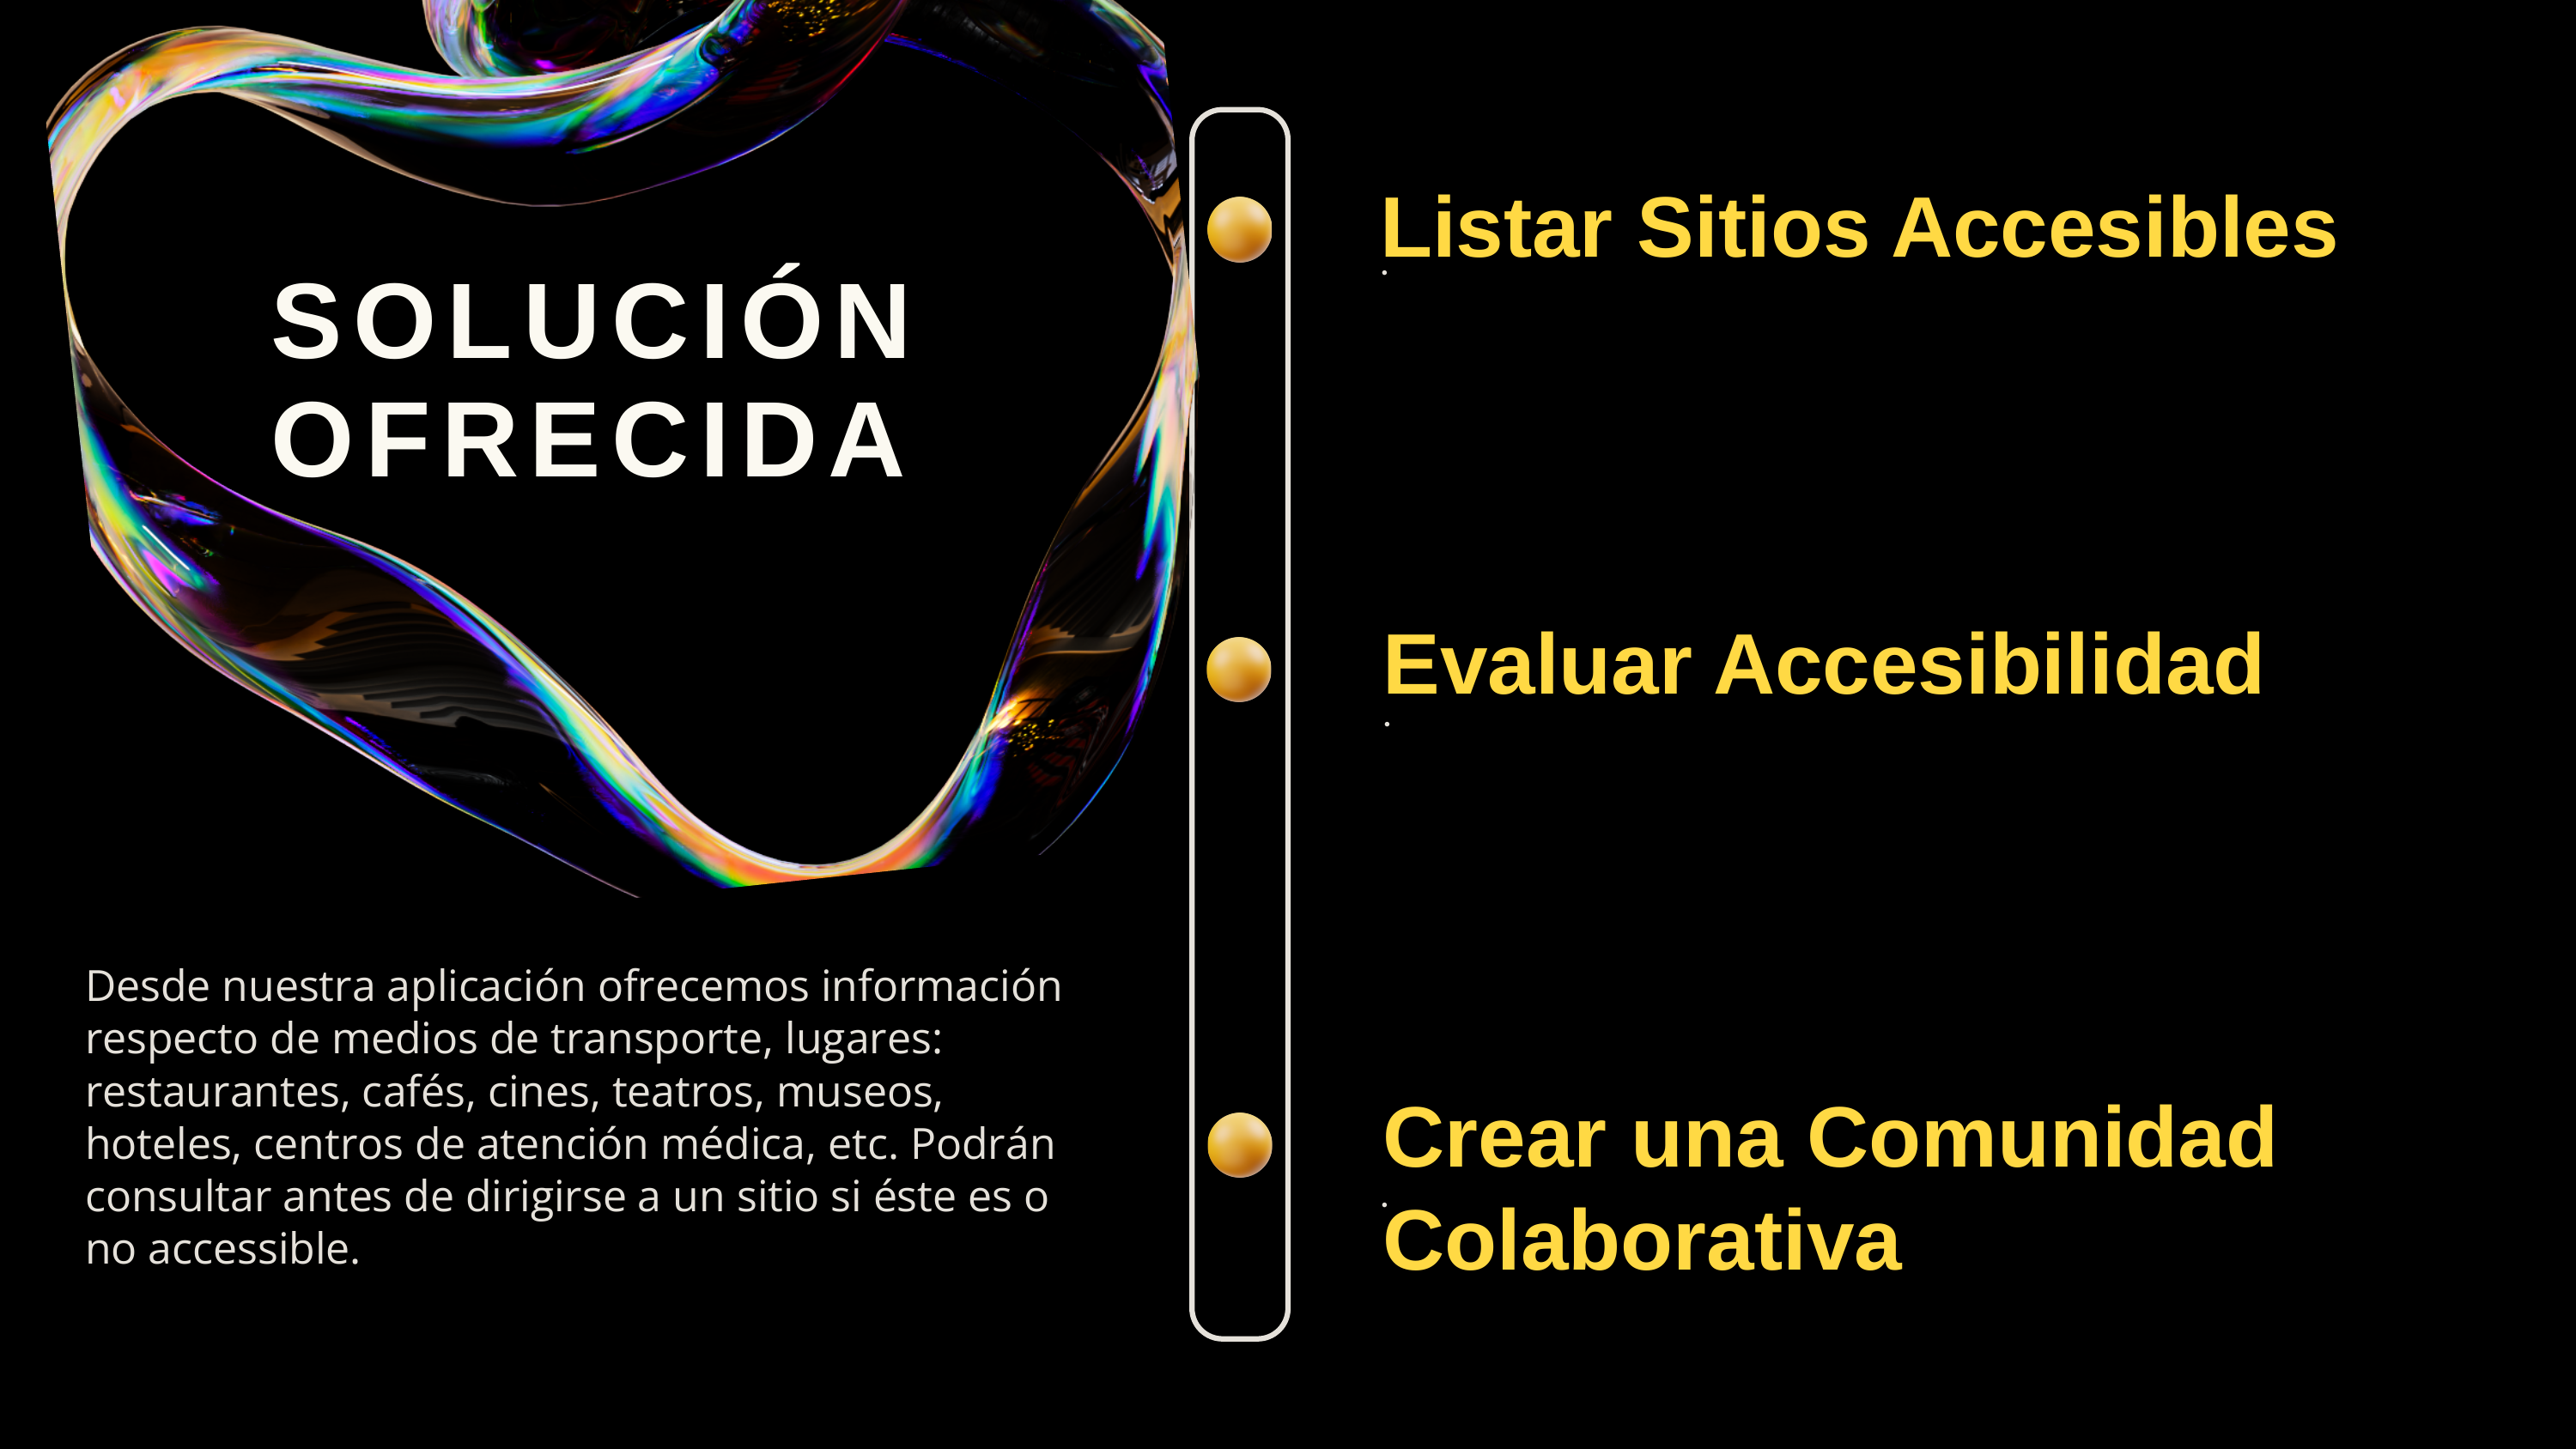

Listar Sitios Accesibles
.
SOLUCIÓN OFRECIDA

Evaluar Accesibilidad

.
Desde nuestra aplicación ofrecemos información respecto de medios de transporte, lugares: restaurantes, cafés, cines, teatros, museos, hoteles, centros de atención médica, etc. Podrán consultar antes de dirigirse a un sitio si éste es o no accessible.
Crear una Comunidad Colaborativa

.